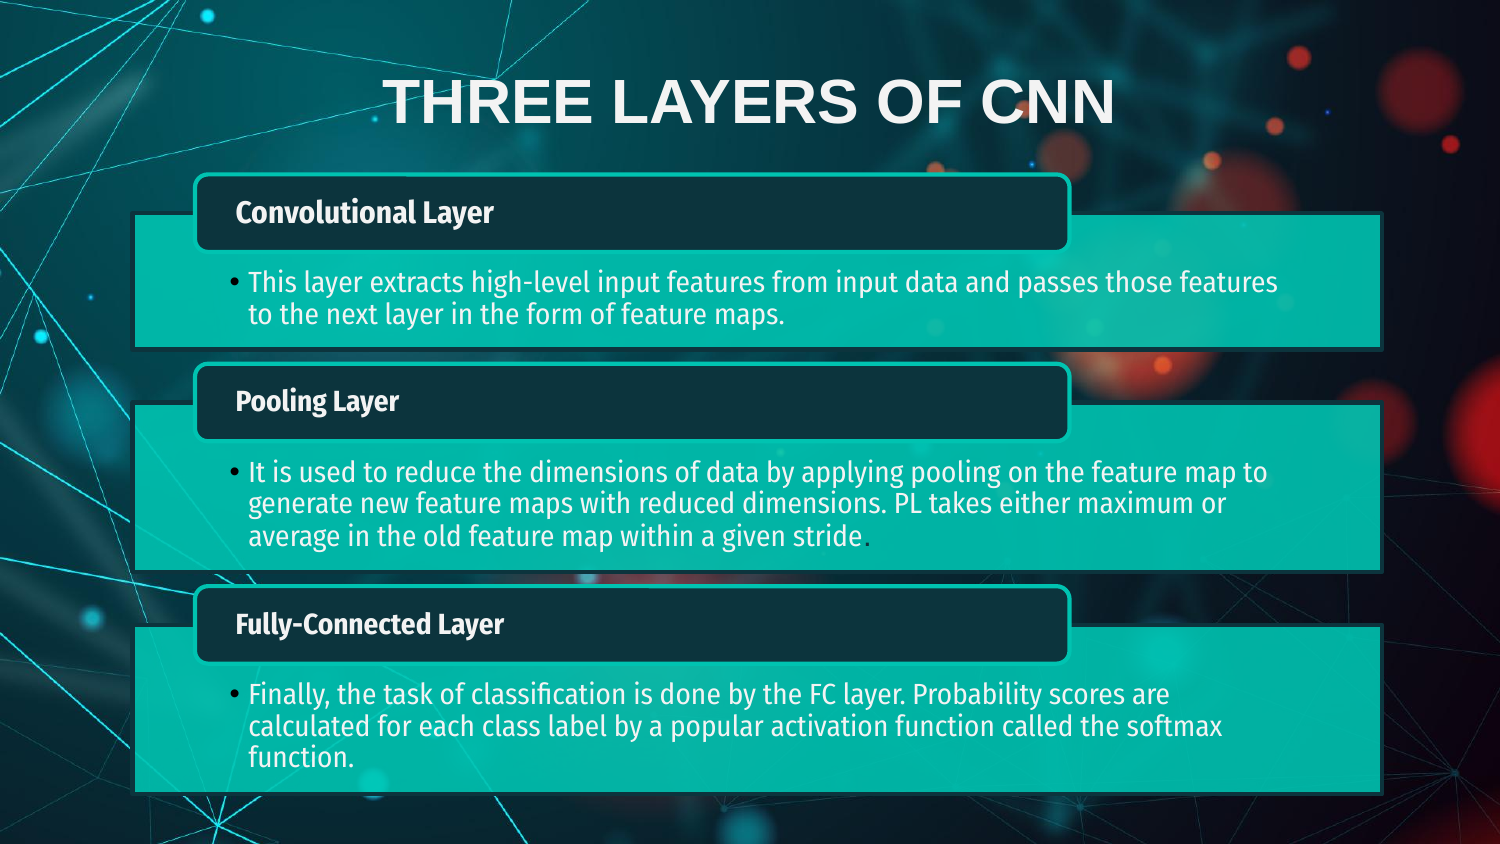

# THREE LAYERS OF CNN
This layer extracts high-level input features from input data and passes those features to the next layer in the form of feature maps.
Convolutional Layer
It is used to reduce the dimensions of data by applying pooling on the feature map to generate new feature maps with reduced dimensions. PL takes either maximum or average in the old feature map within a given stride.
Pooling Layer
Finally, the task of classification is done by the FC layer. Probability scores are calculated for each class label by a popular activation function called the softmax function.
Fully-Connected Layer